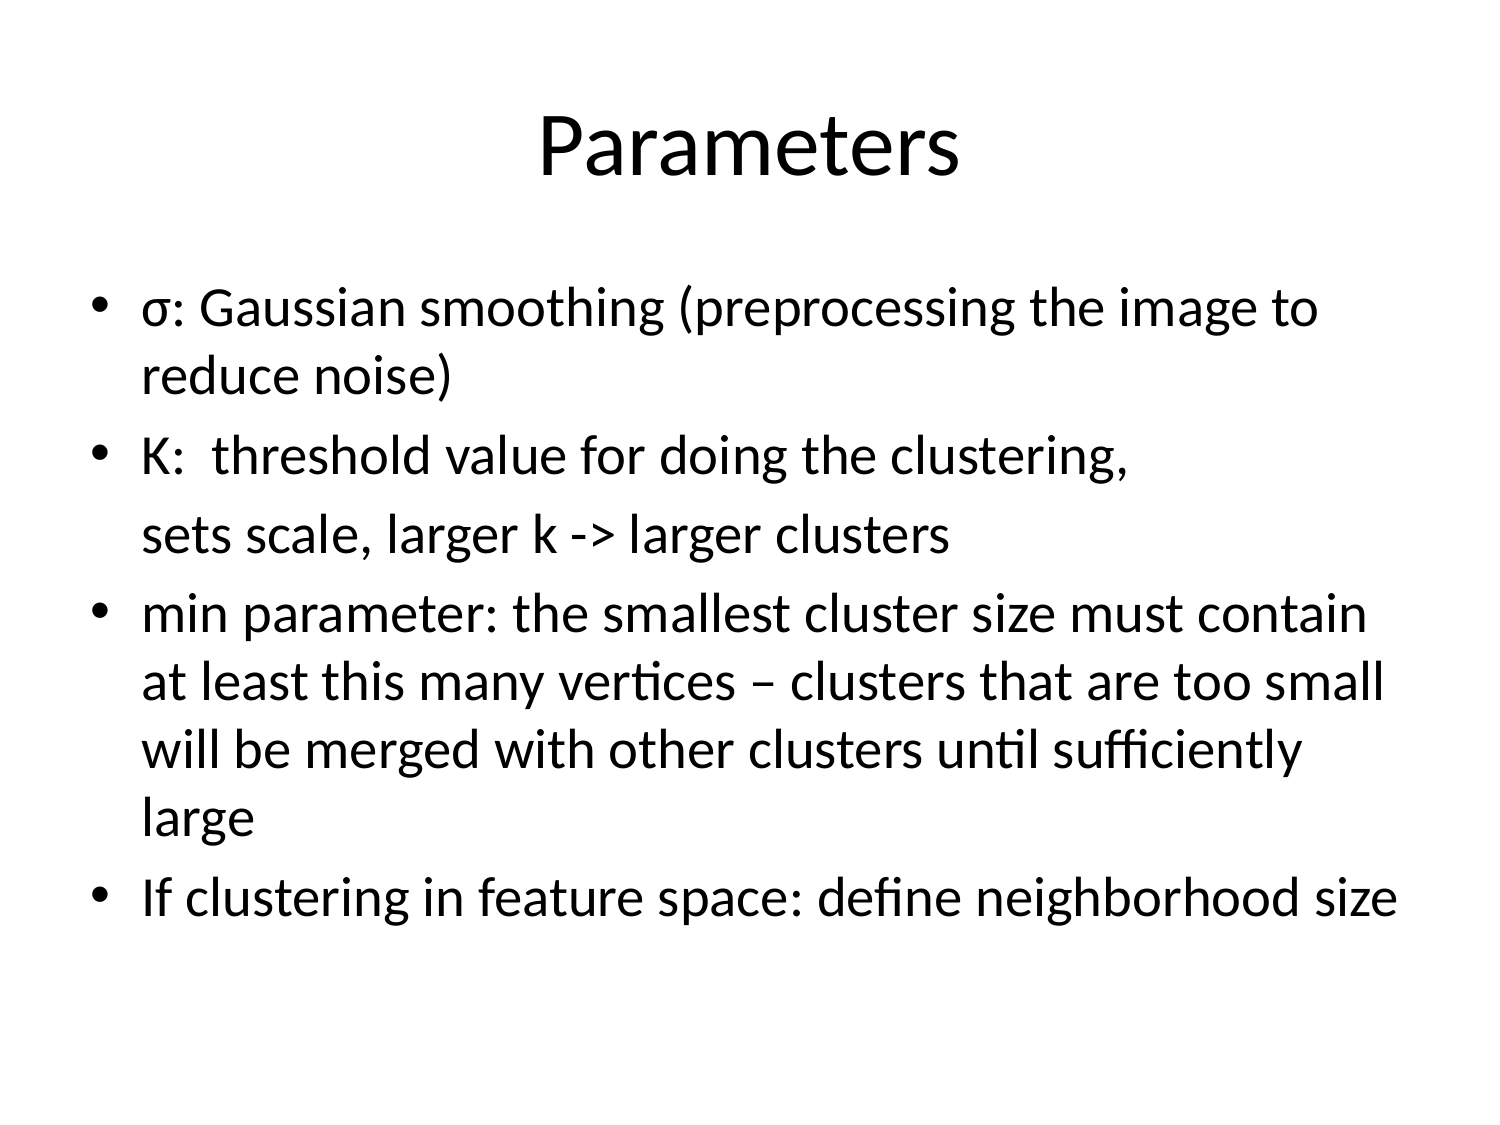

# Parameters
σ: Gaussian smoothing (preprocessing the image to reduce noise)
K:  threshold value for doing the clustering,
    sets scale, larger k -> larger clusters
min parameter: the smallest cluster size must contain at least this many vertices – clusters that are too small will be merged with other clusters until sufficiently large
If clustering in feature space: define neighborhood size